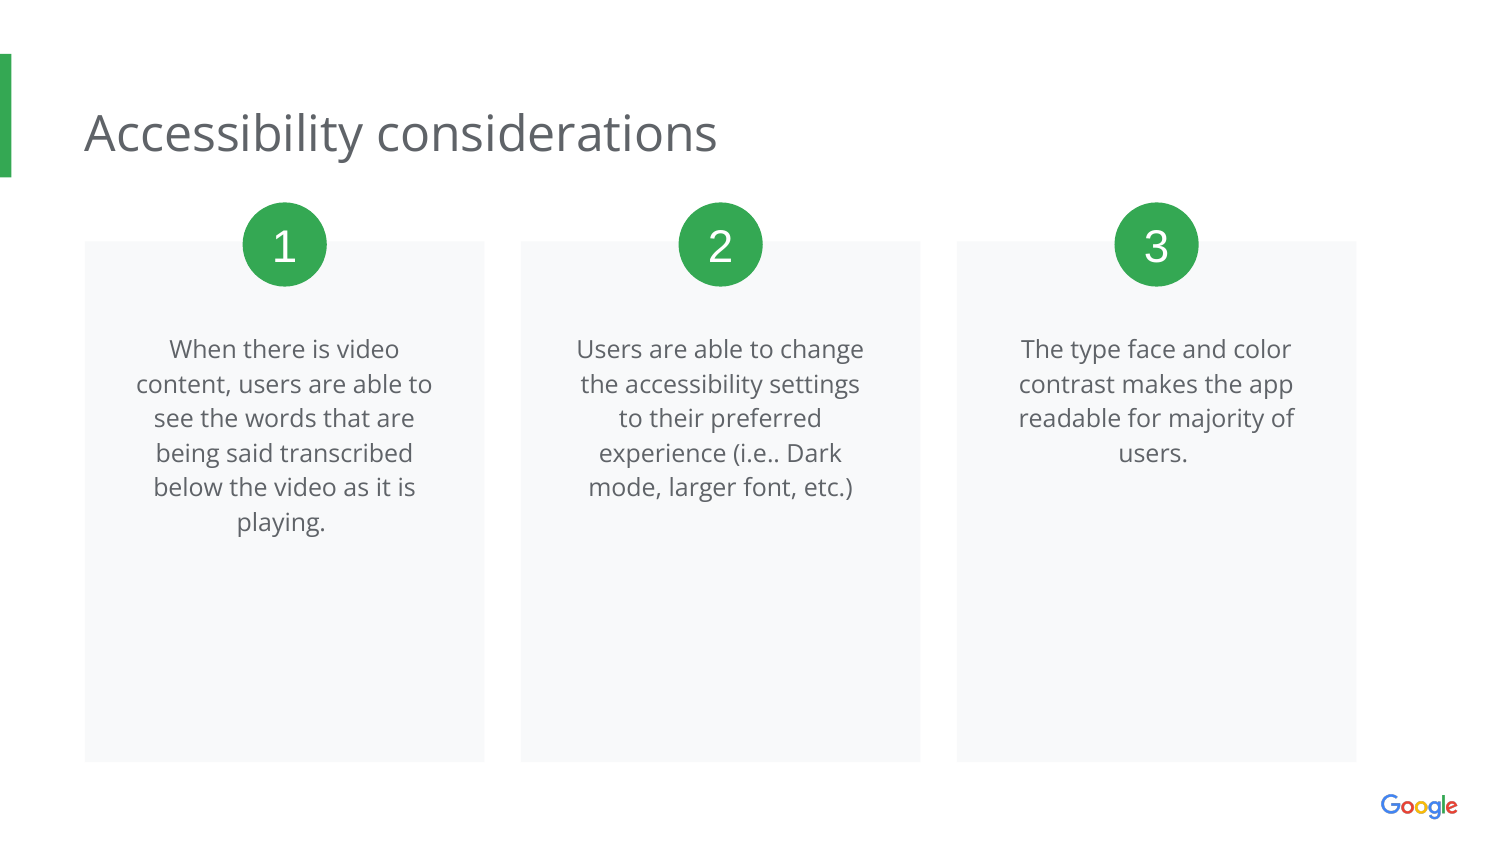

Accessibility considerations
1
2
3

When there is video content, users are able to see the words that are being said transcribed below the video as it is playing.
Users are able to change the accessibility settings to their preferred experience (i.e.. Dark mode, larger font, etc.)
The type face and color contrast makes the app readable for majority of users.